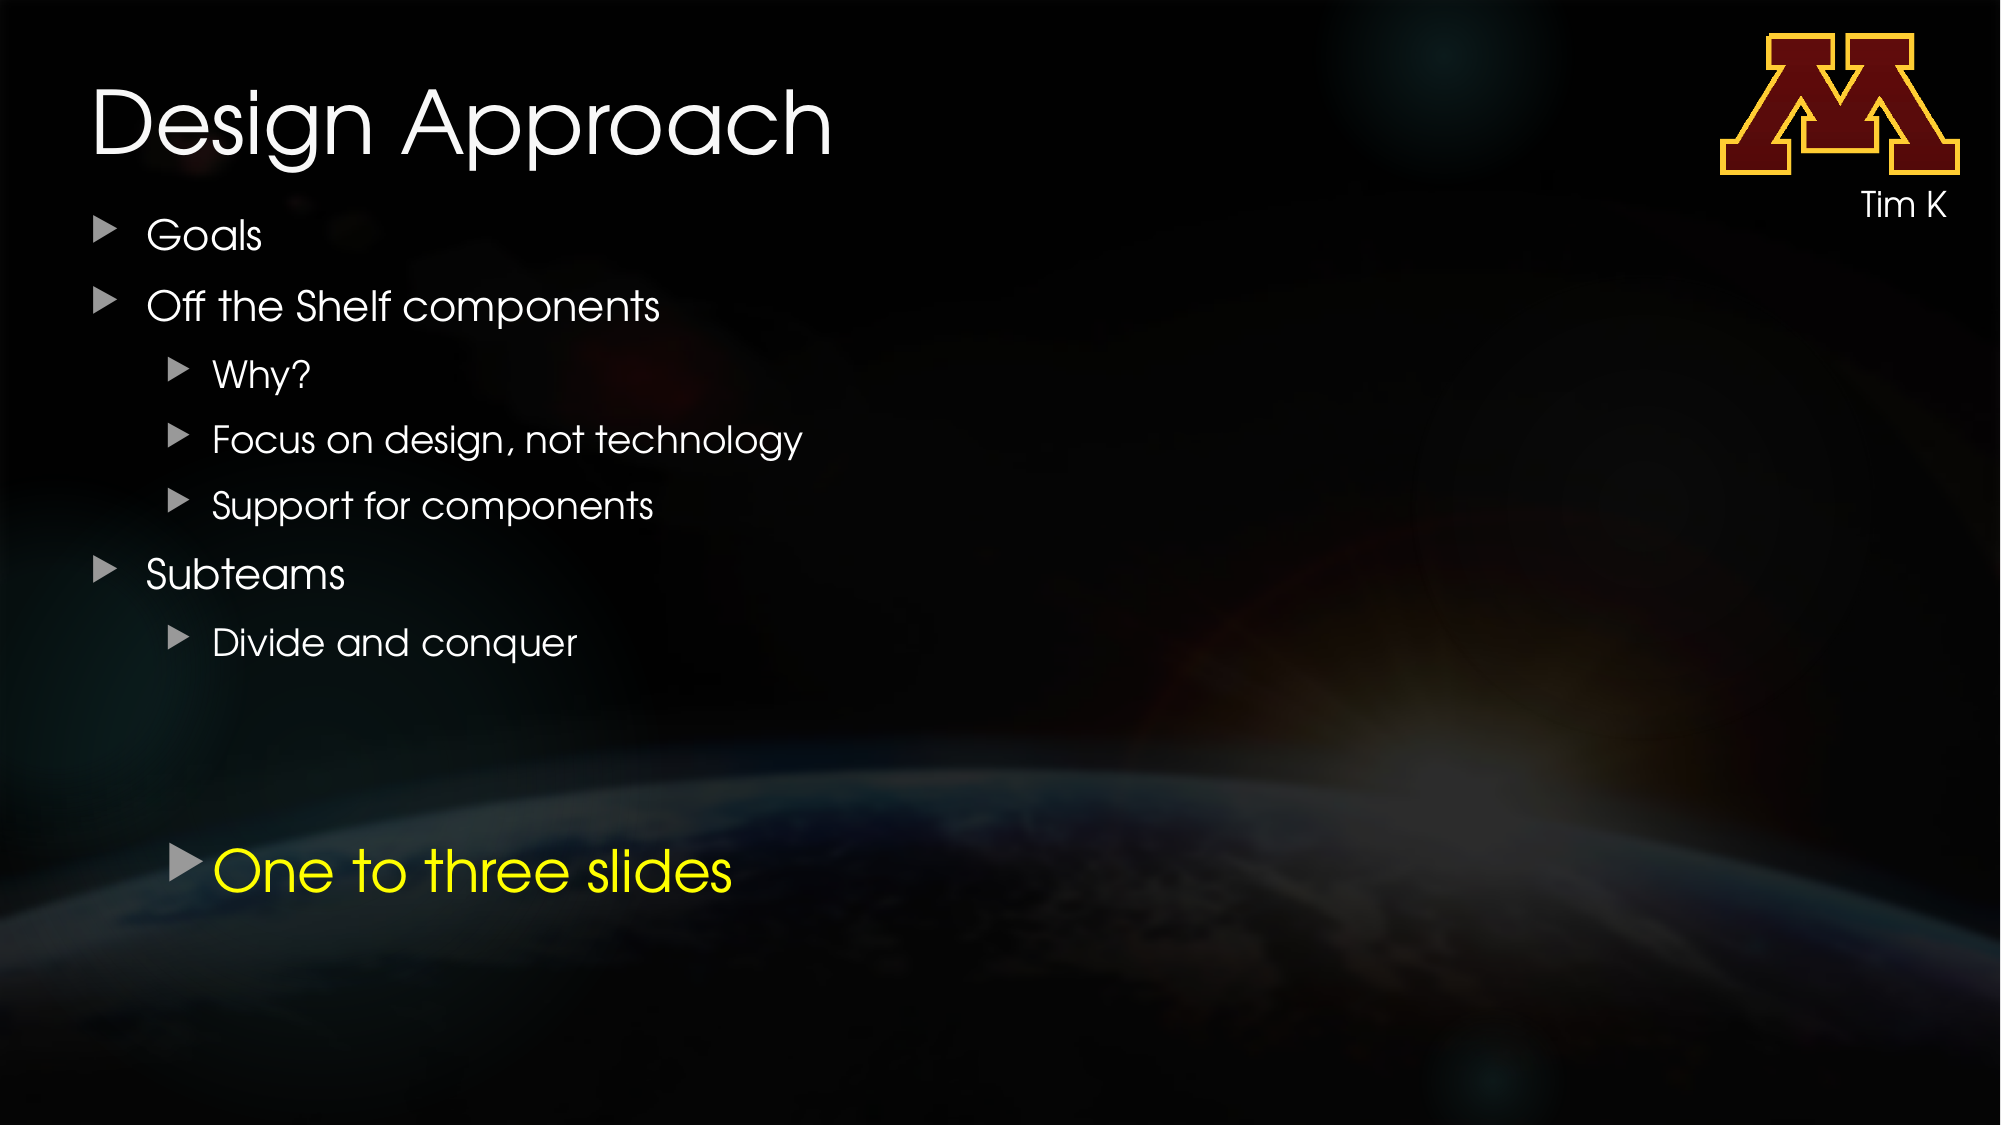

# Design Approach
Tim K
Goals
Off the Shelf components
Why?
Focus on design, not technology
Support for components
Subteams
Divide and conquer

One to three slides